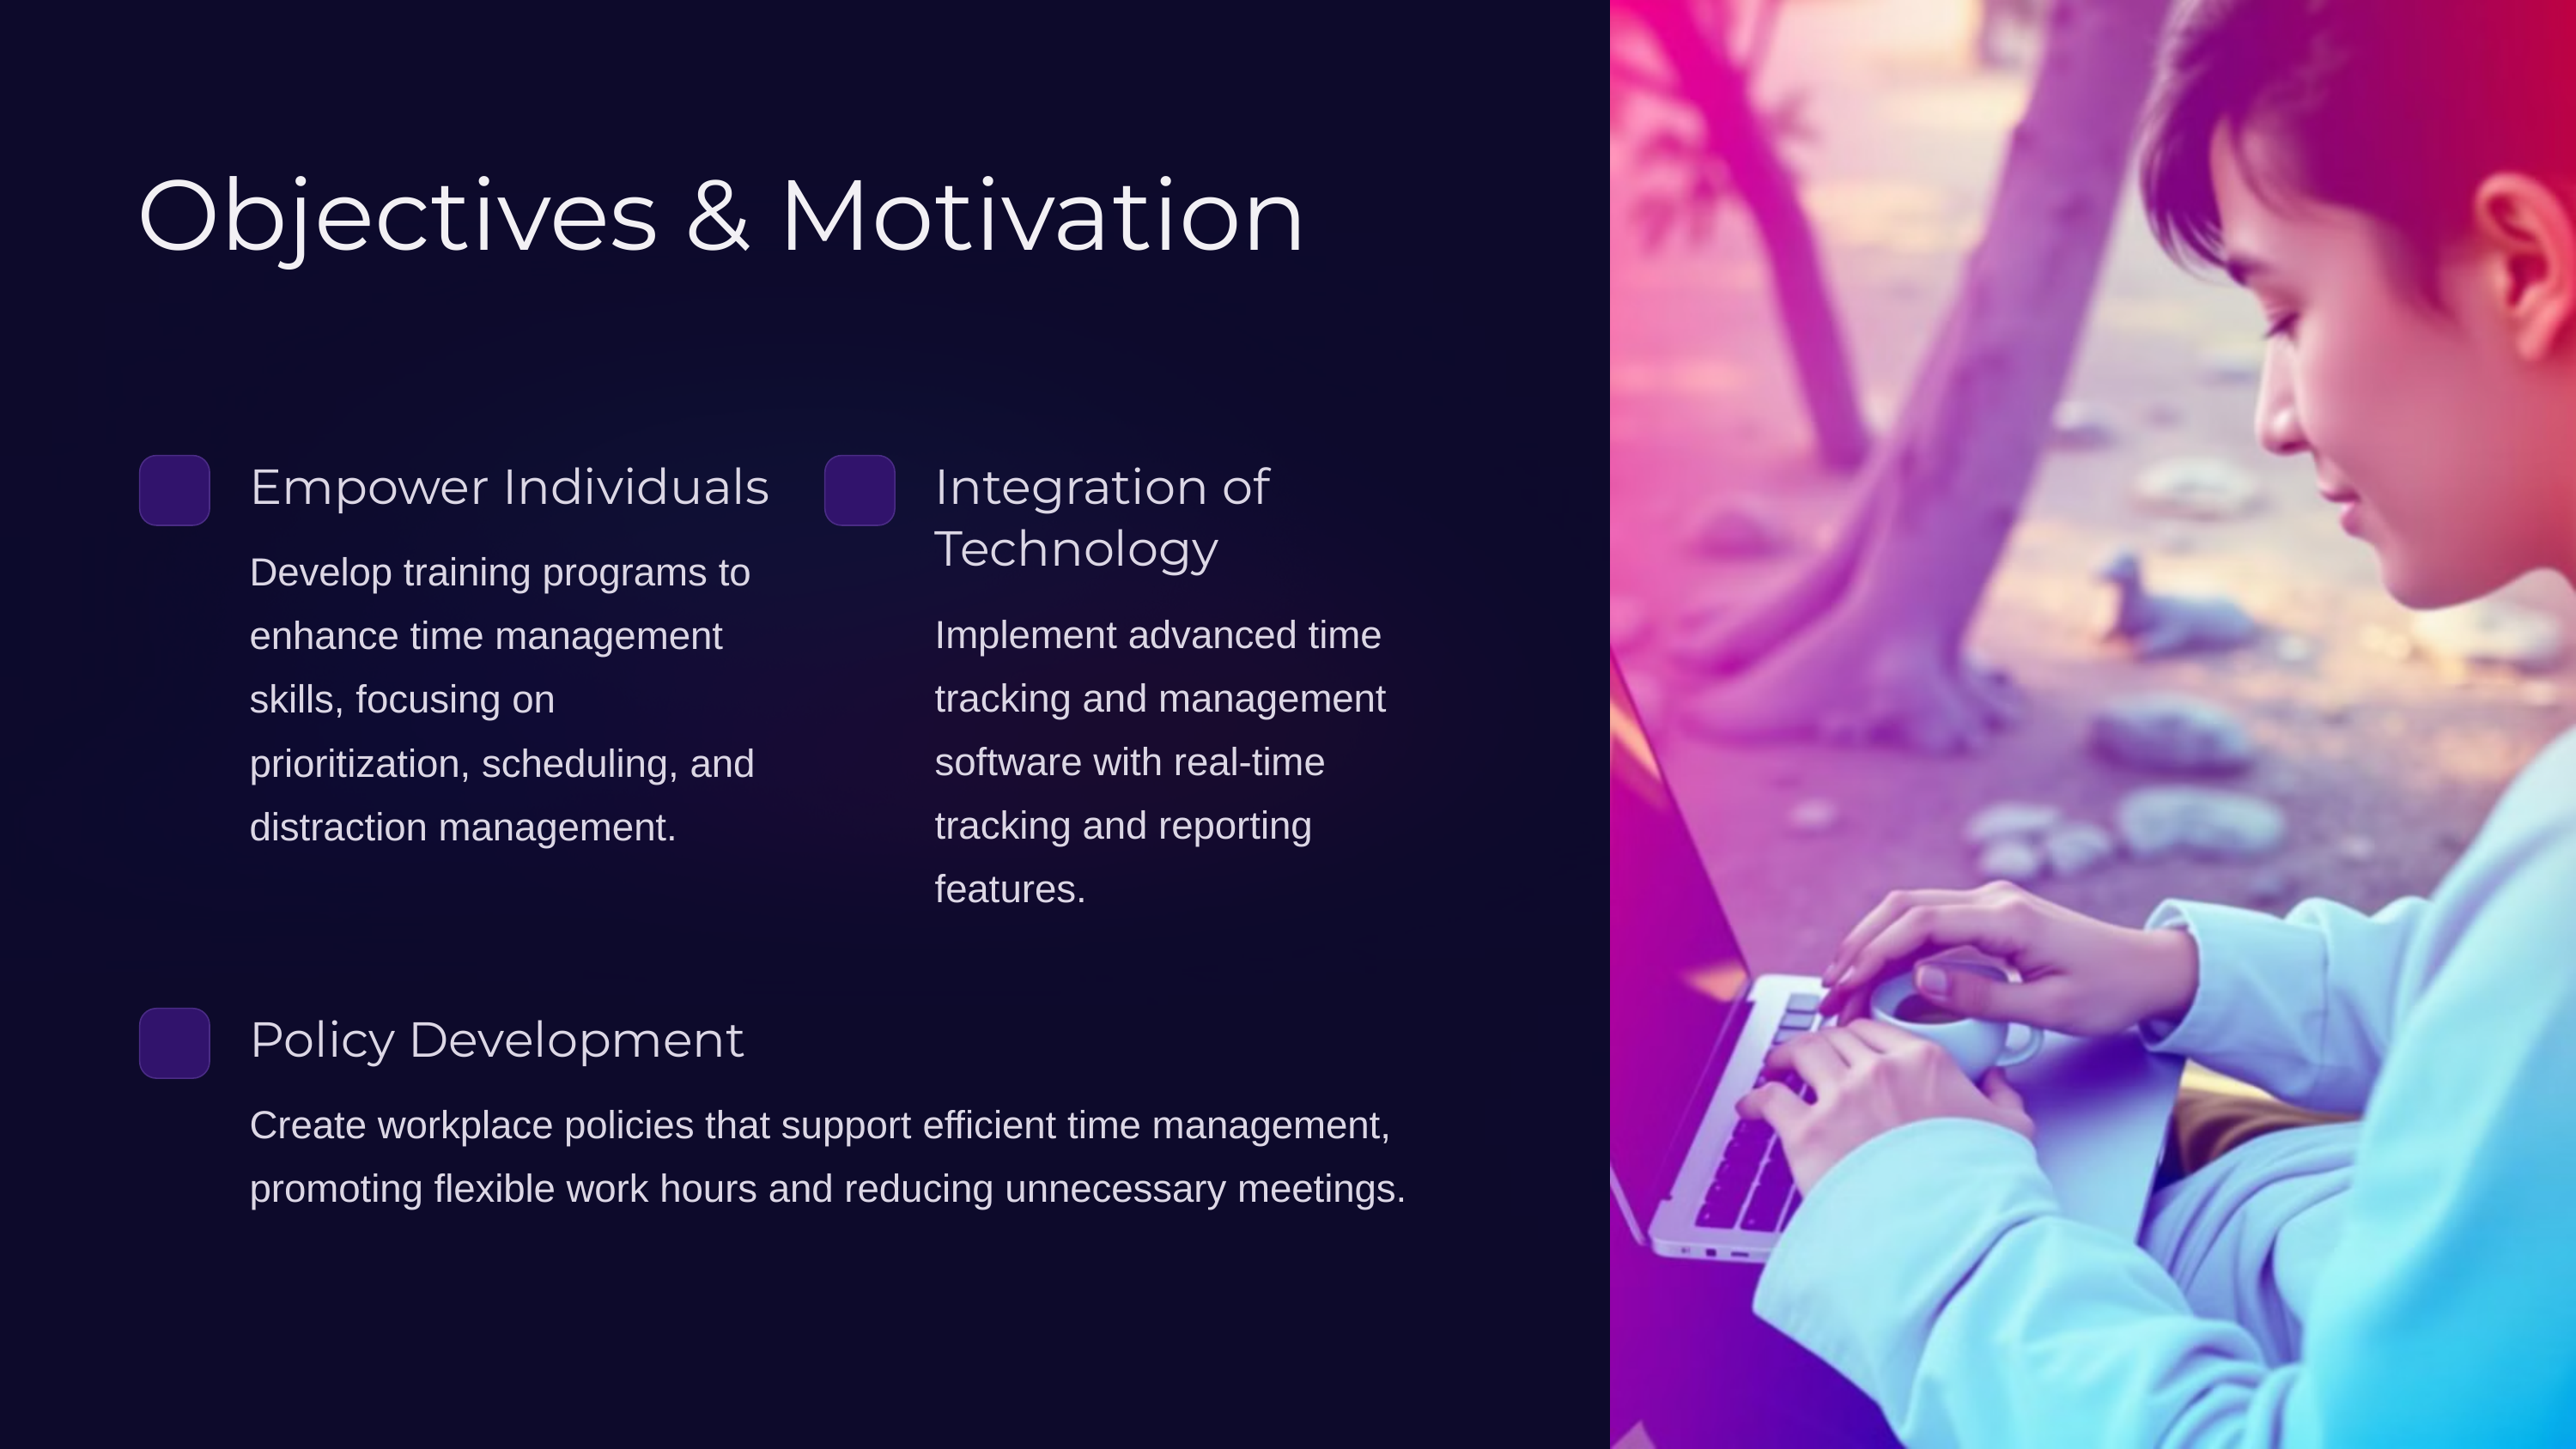

Objectives & Motivation
Empower Individuals
Integration of Technology

Develop training programs to enhance time management skills, focusing on prioritization, scheduling, and distraction management.
Implement advanced time tracking and management software with real-time tracking and reporting features.
Policy Development

Create workplace policies that support efficient time management, promoting flexible work hours and reducing unnecessary meetings.